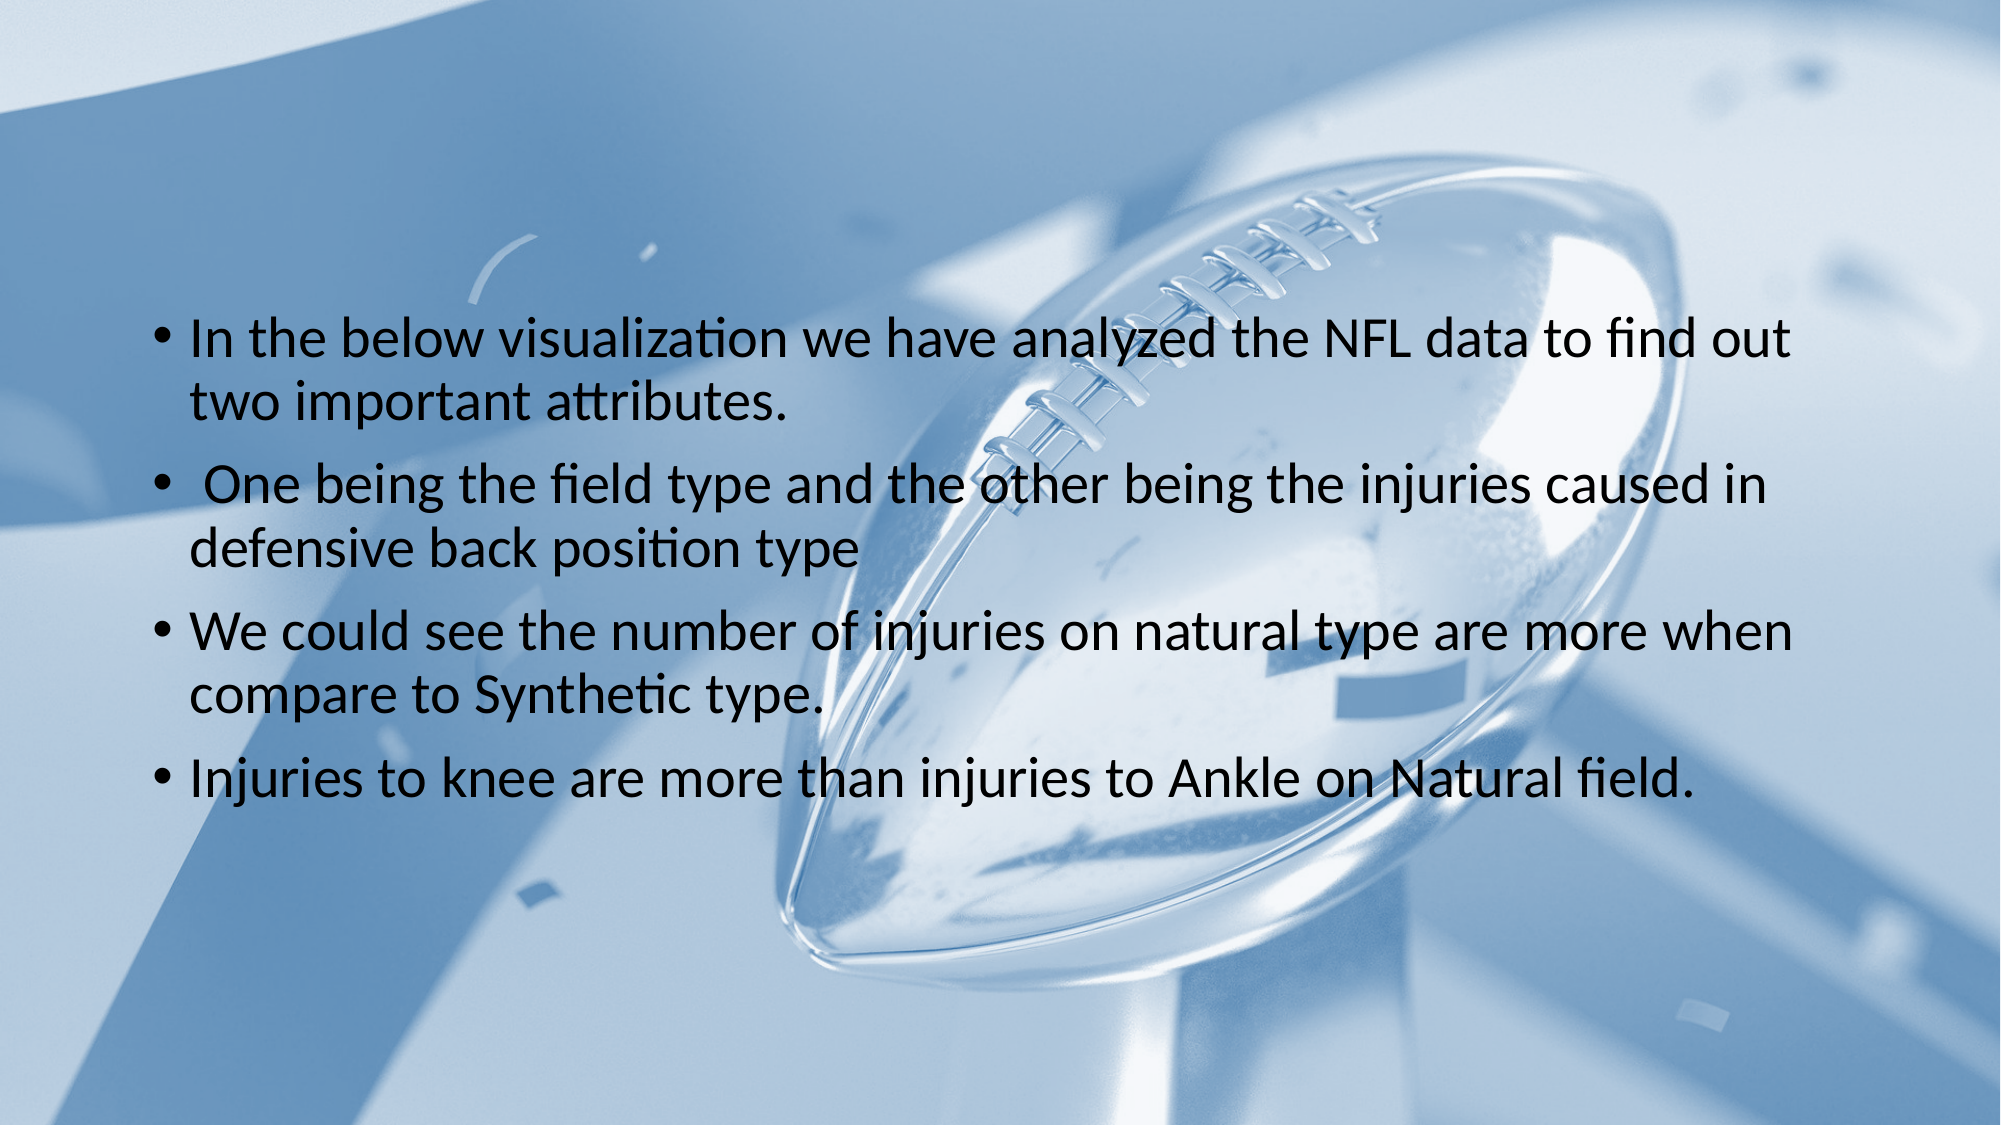

In the below visualization we have analyzed the NFL data to find out two important attributes.
 One being the field type and the other being the injuries caused in defensive back position type
We could see the number of injuries on natural type are more when compare to Synthetic type.
Injuries to knee are more than injuries to Ankle on Natural field.